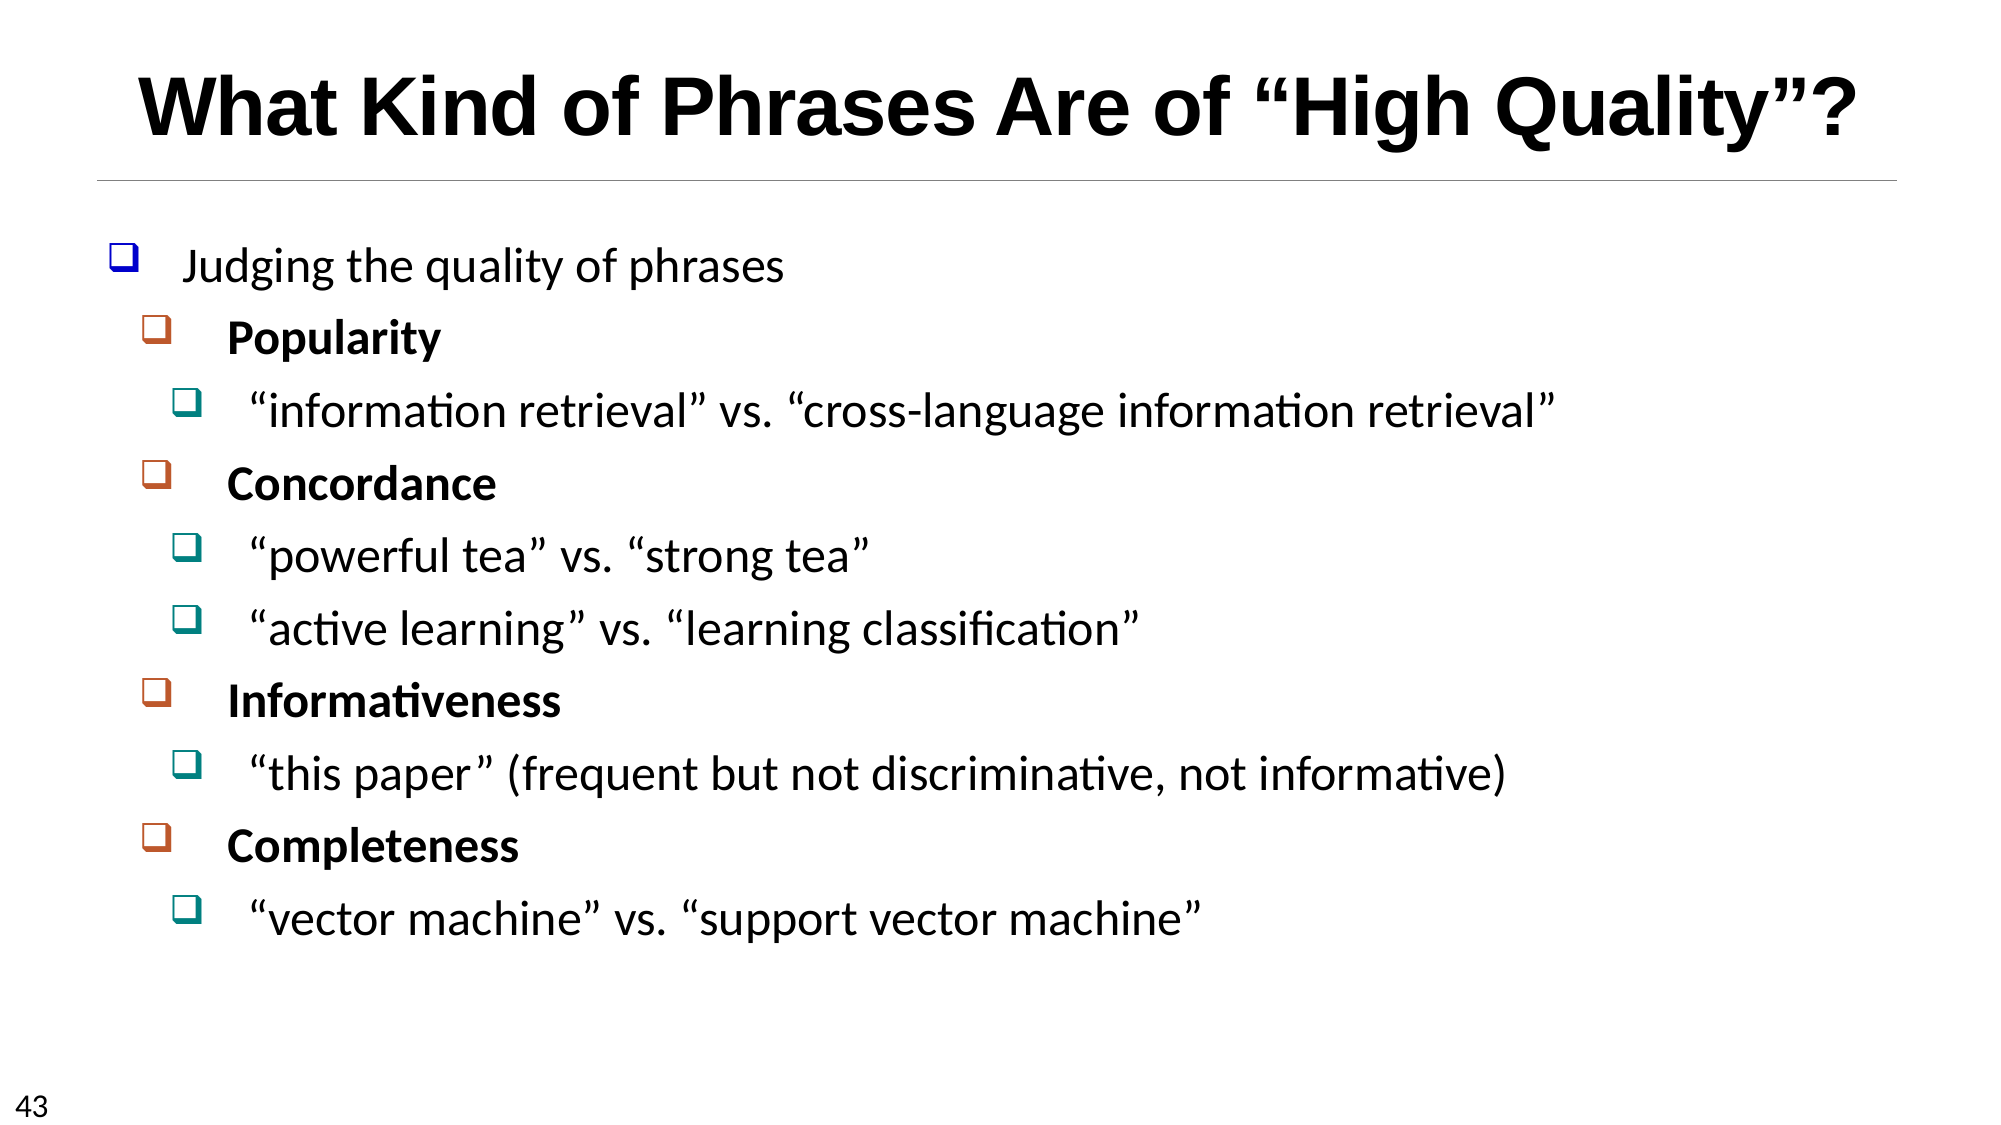

# What Kind of Phrases Are of “High Quality”?
Judging the quality of phrases
Popularity
“information retrieval” vs. “cross-language information retrieval”
Concordance
“powerful tea” vs. “strong tea”
“active learning” vs. “learning classification”
Informativeness
“this paper” (frequent but not discriminative, not informative)
Completeness
“vector machine” vs. “support vector machine”